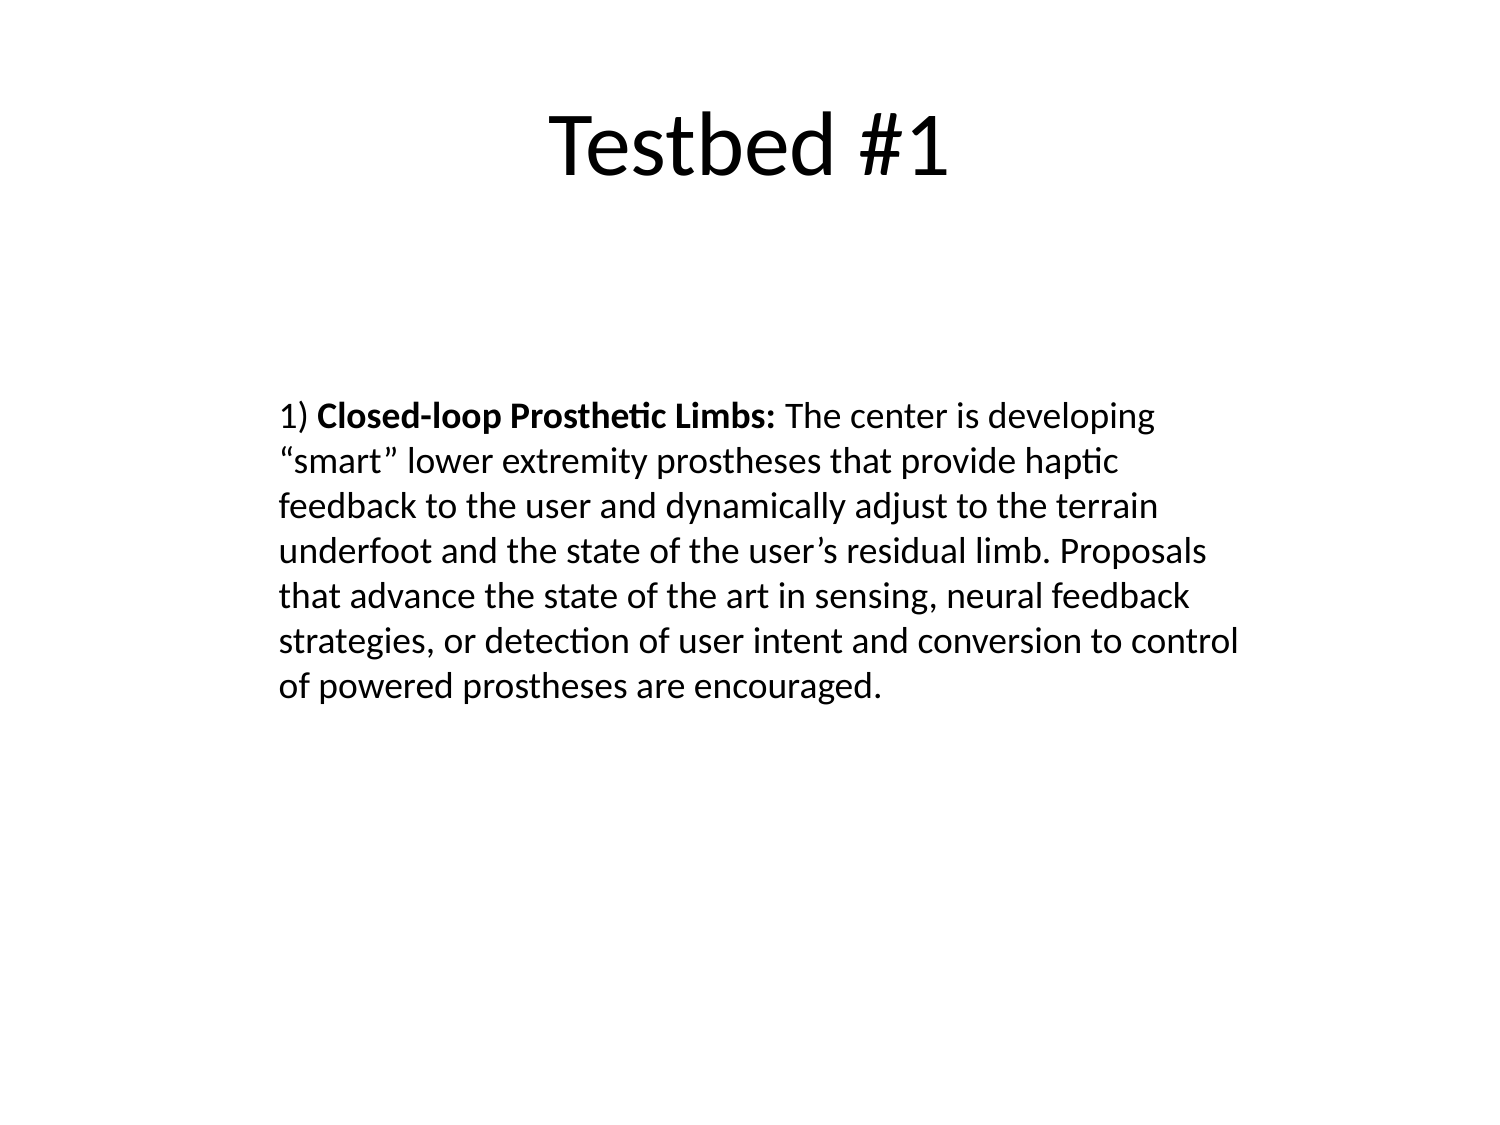

# Testbed #1
1) Closed-loop Prosthetic Limbs: The center is developing “smart” lower extremity prostheses that provide haptic feedback to the user and dynamically adjust to the terrain underfoot and the state of the user’s residual limb. Proposals that advance the state of the art in sensing, neural feedback strategies, or detection of user intent and conversion to control of powered prostheses are encouraged.